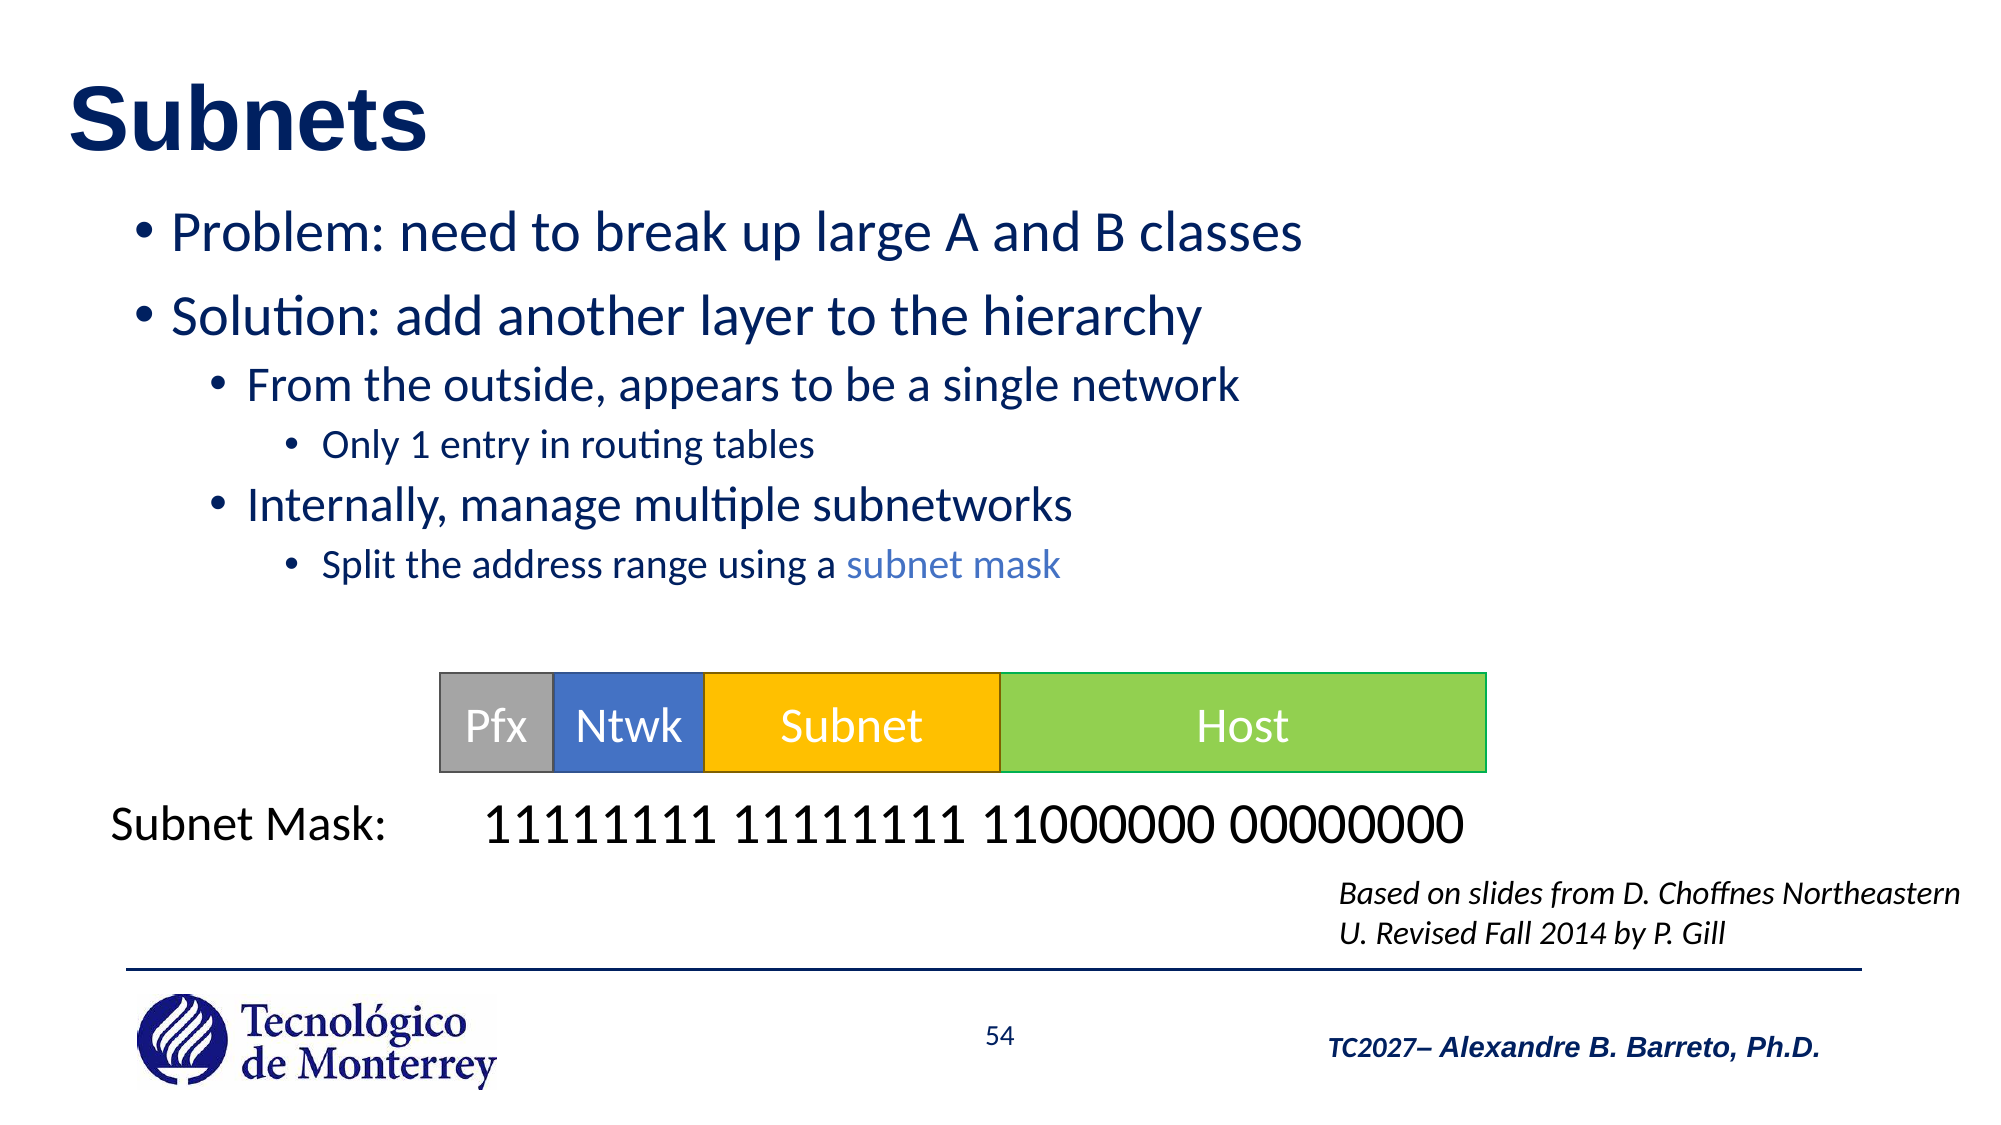

# Subnets
Problem: need to break up large A and B classes
Solution: add another layer to the hierarchy
From the outside, appears to be a single network
Only 1 entry in routing tables
Internally, manage multiple subnetworks
Split the address range using a subnet mask
54
Pfx
Ntwk
Subnet
Host
11111111 11111111 11000000 00000000
Subnet Mask:
Based on slides from D. Choffnes Northeastern U. Revised Fall 2014 by P. Gill